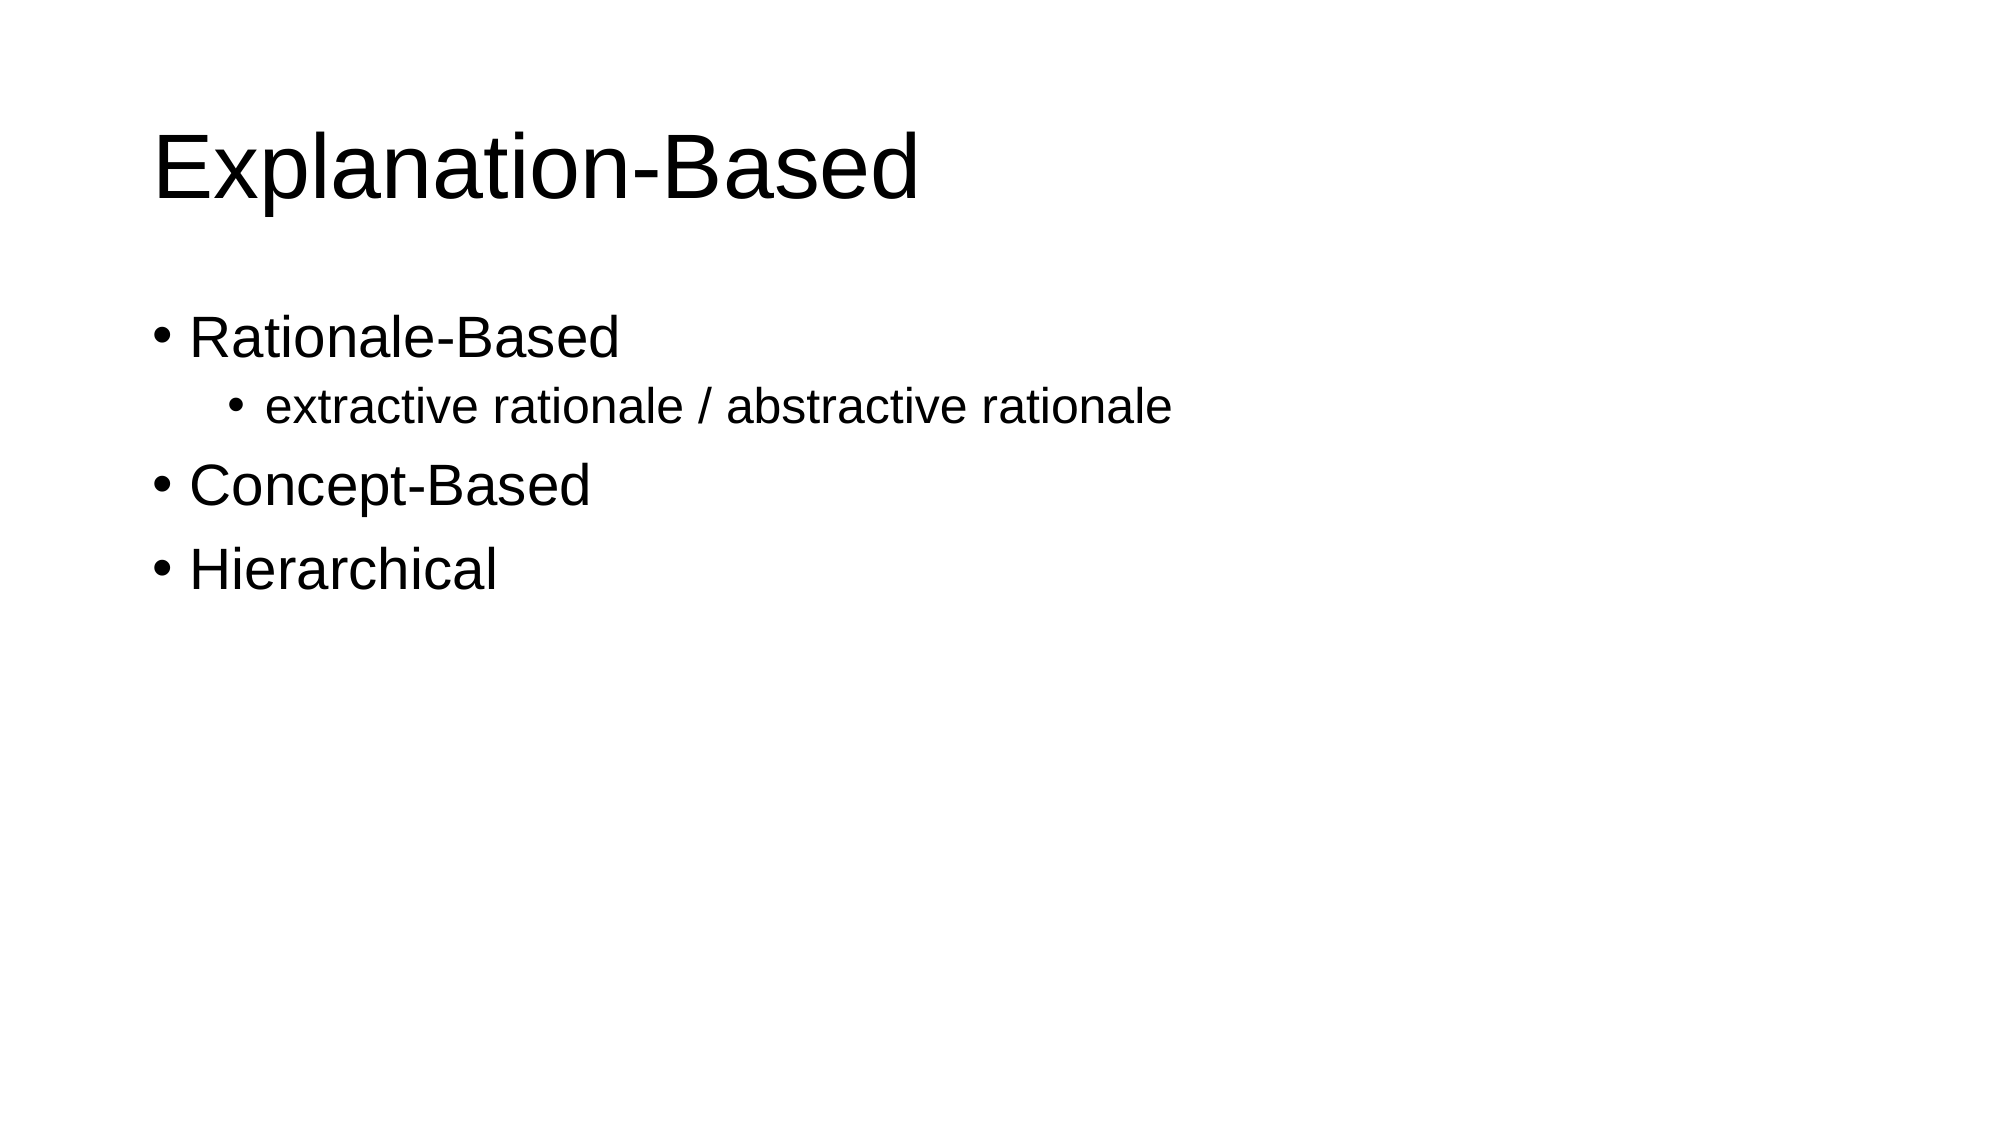

# Explanation-Based
Rationale-Based
extractive rationale / abstractive rationale
Concept-Based
Hierarchical